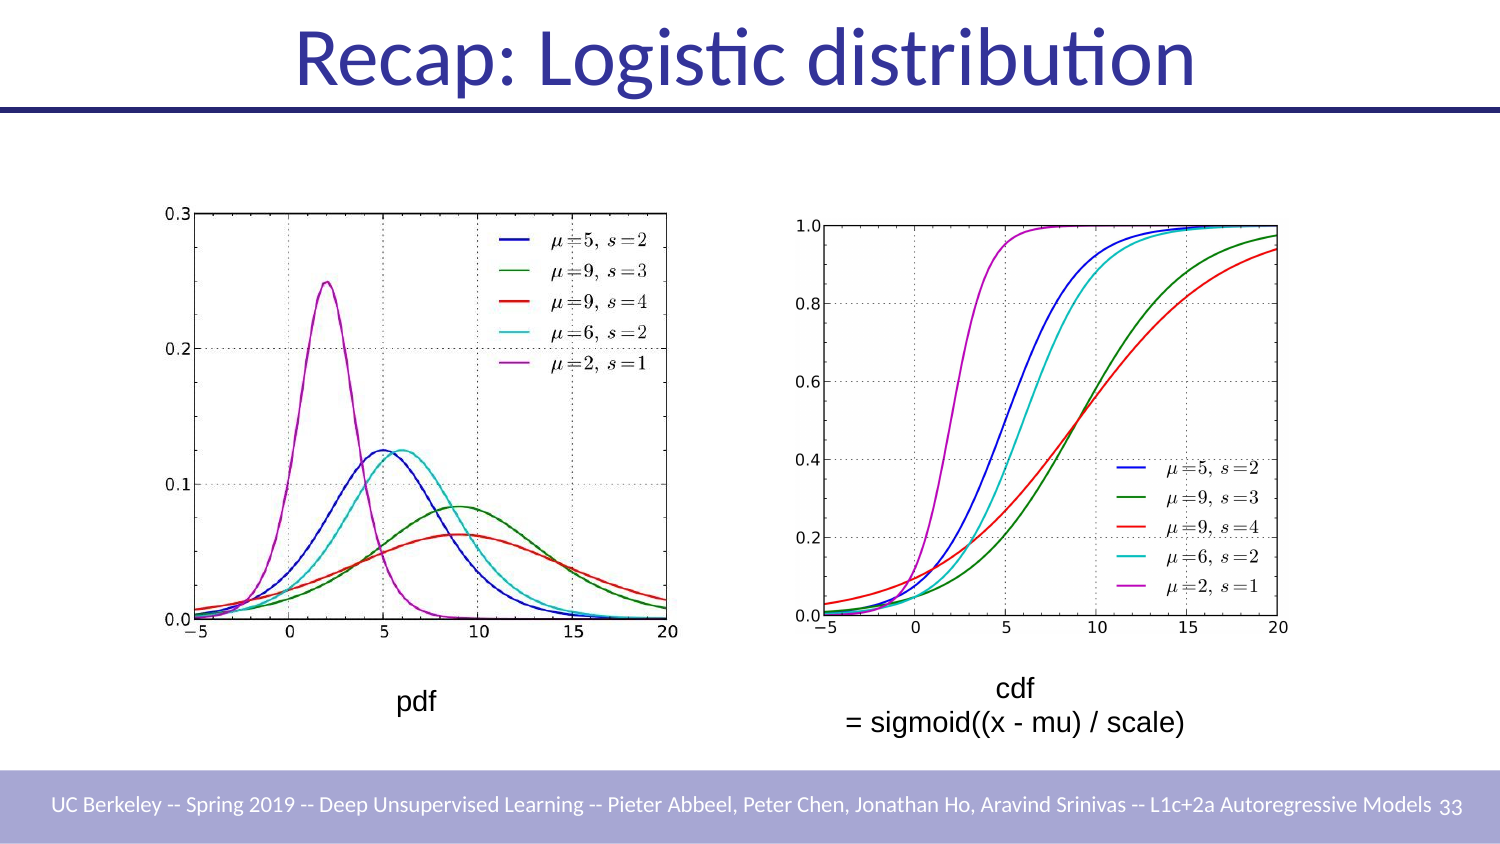

# Recap: Logistic distribution

cdf
= sigmoid((x - mu) / scale)
pdf
UC Berkeley -- Spring 2019 -- Deep Unsupervised Learning -- Pieter Abbeel, Peter Chen, Jonathan Ho, Aravind Srinivas -- L1c+2a Autoregressive Models 33